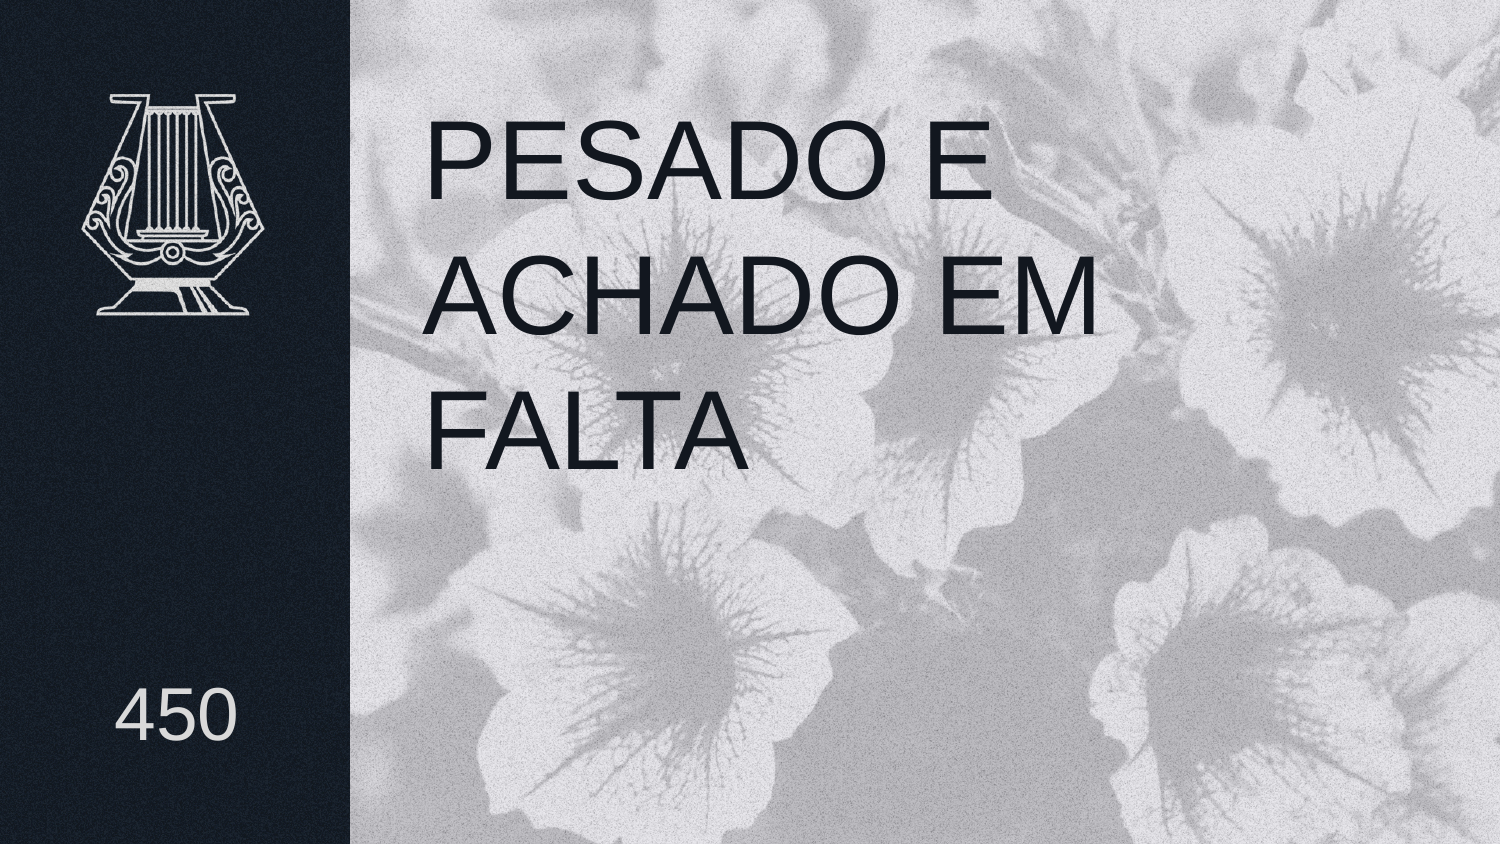

# PESADO E ACHADO EM FALTA
450